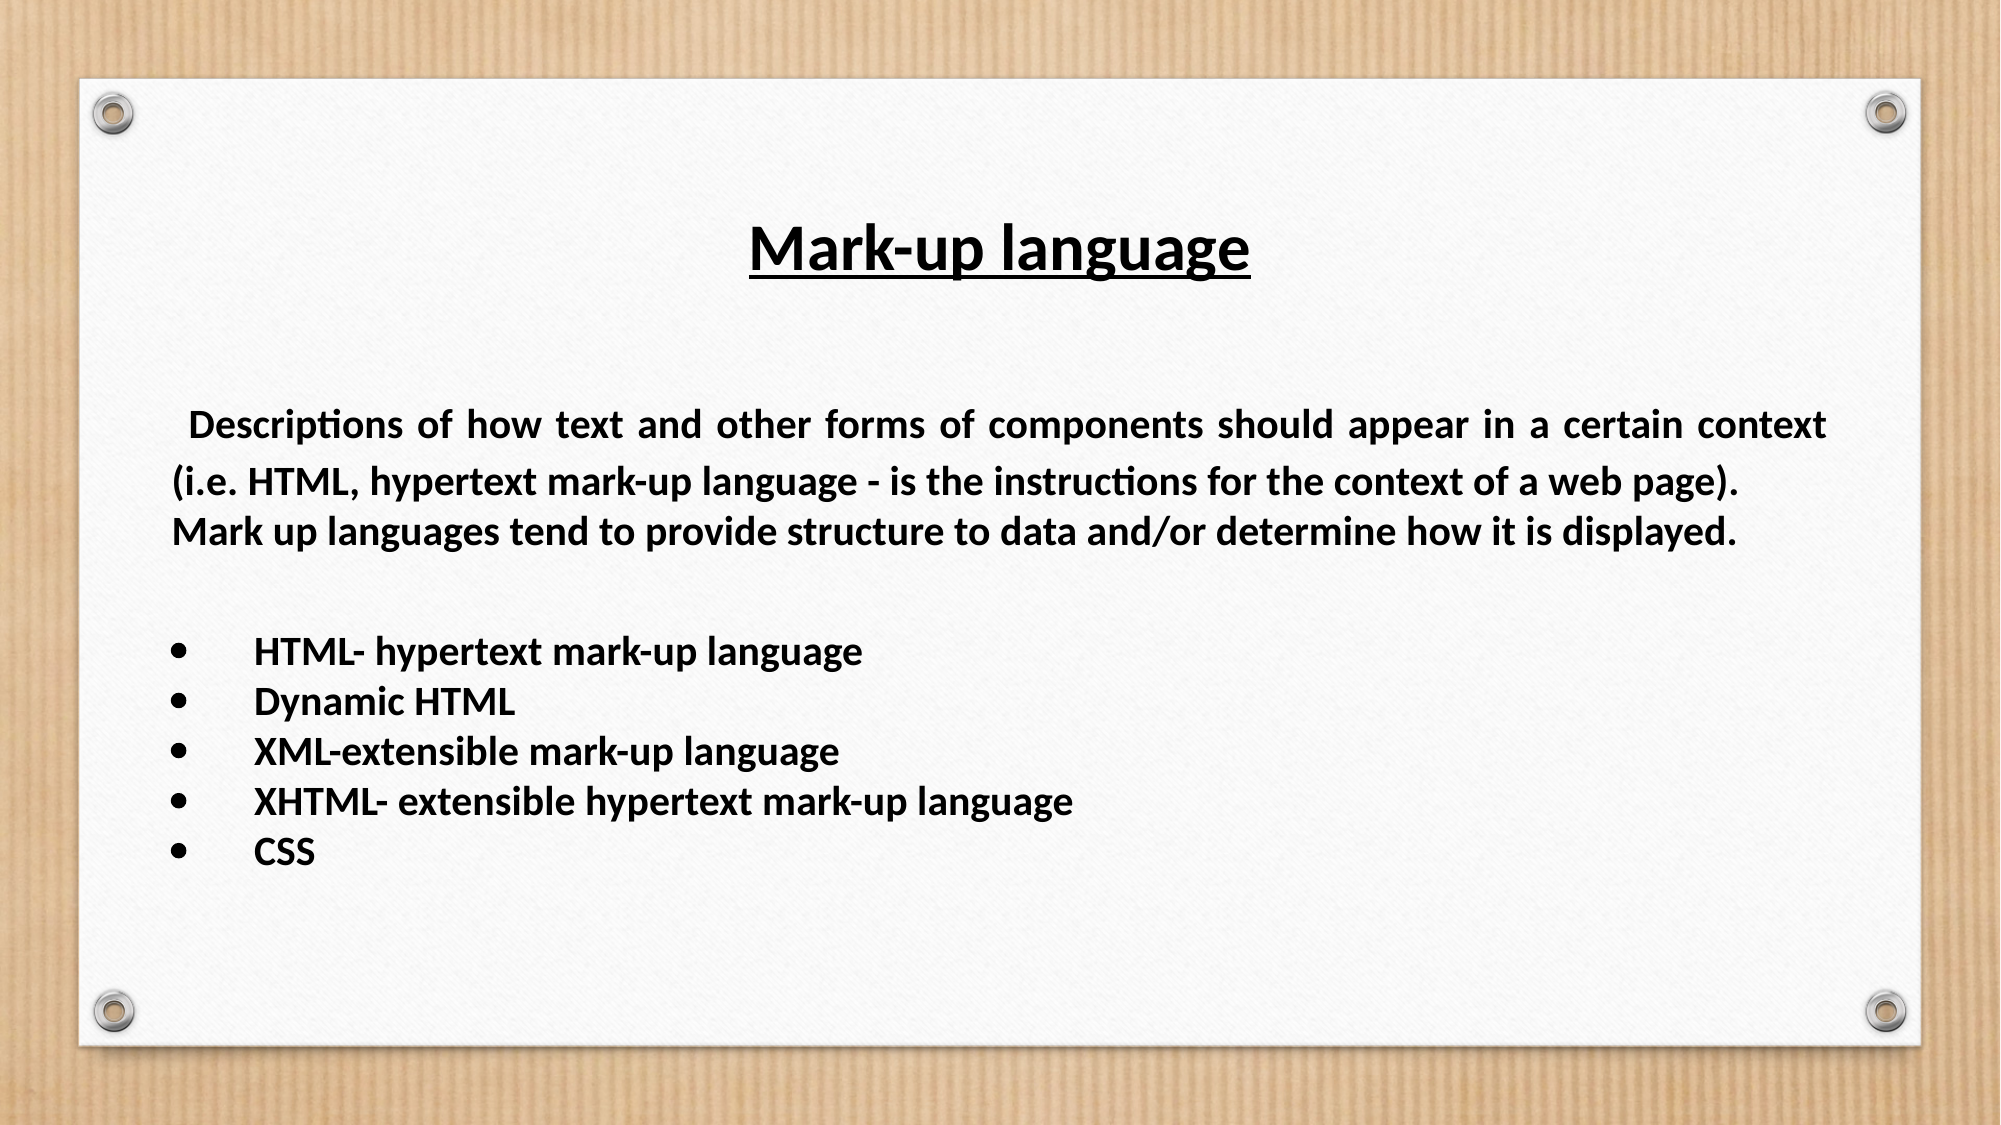

Mark-up language

 Descriptions of how text and other forms of components should appear in a certain context (i.e. HTML, hypertext mark-up language - is the instructions for the context of a web page).
Mark up languages tend to provide structure to data and/or determine how it is displayed.

•         HTML- hypertext mark-up language
•         Dynamic HTML
•         XML-extensible mark-up language
•         XHTML- extensible hypertext mark-up language
•         CSS